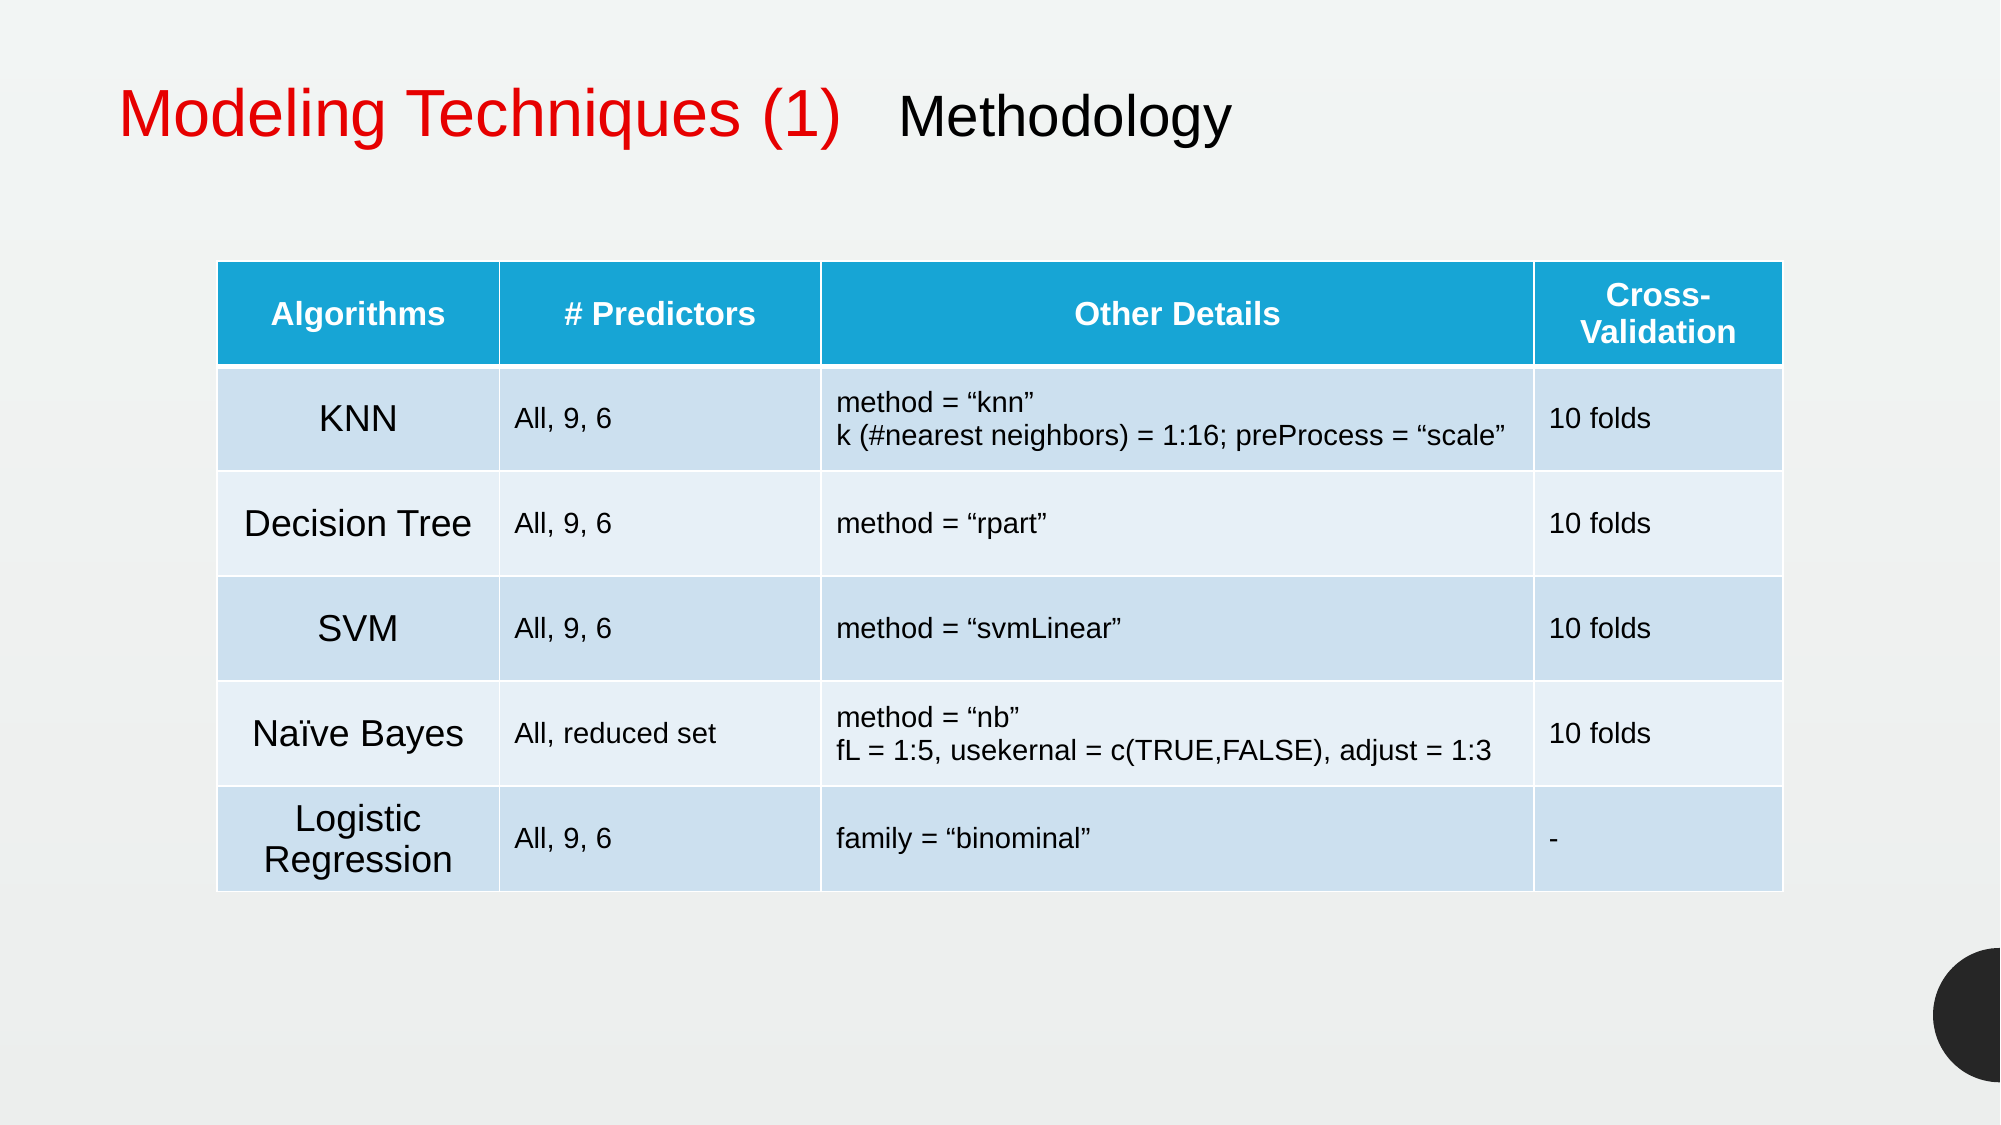

Modeling Techniques (1)   Methodology
| Algorithms | # Predictors | Other Details | Cross-Validation |
| --- | --- | --- | --- |
| KNN | All, 9, 6 | method = “knn” k (#nearest neighbors) = 1:16; preProcess = “scale” | 10 folds |
| Decision Tree | All, 9, 6 | method = “rpart” | 10 folds |
| SVM | All, 9, 6 | method = “svmLinear” | 10 folds |
| Naïve Bayes | All, reduced set | method = “nb” fL = 1:5, usekernal = c(TRUE,FALSE), adjust = 1:3 | 10 folds |
| Logistic Regression | All, 9, 6 | family = “binominal” | - |